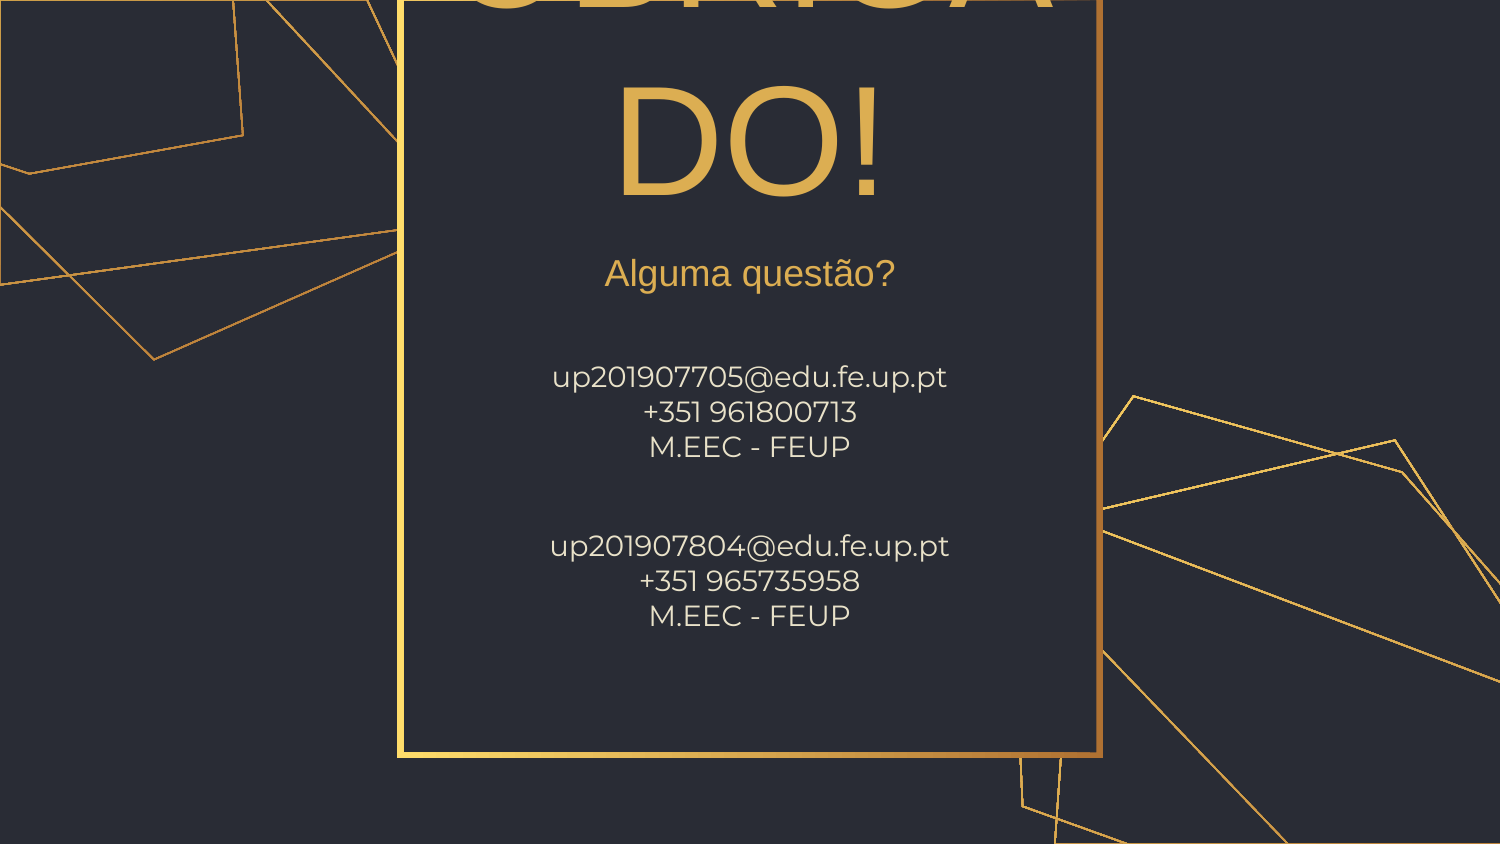

# OBRIGADO!
Alguma questão?
up201907705@edu.fe.up.pt
+351 961800713
M.EEC - FEUP
up201907804@edu.fe.up.pt
+351 965735958
M.EEC - FEUP

Please keep this slide for attribution.